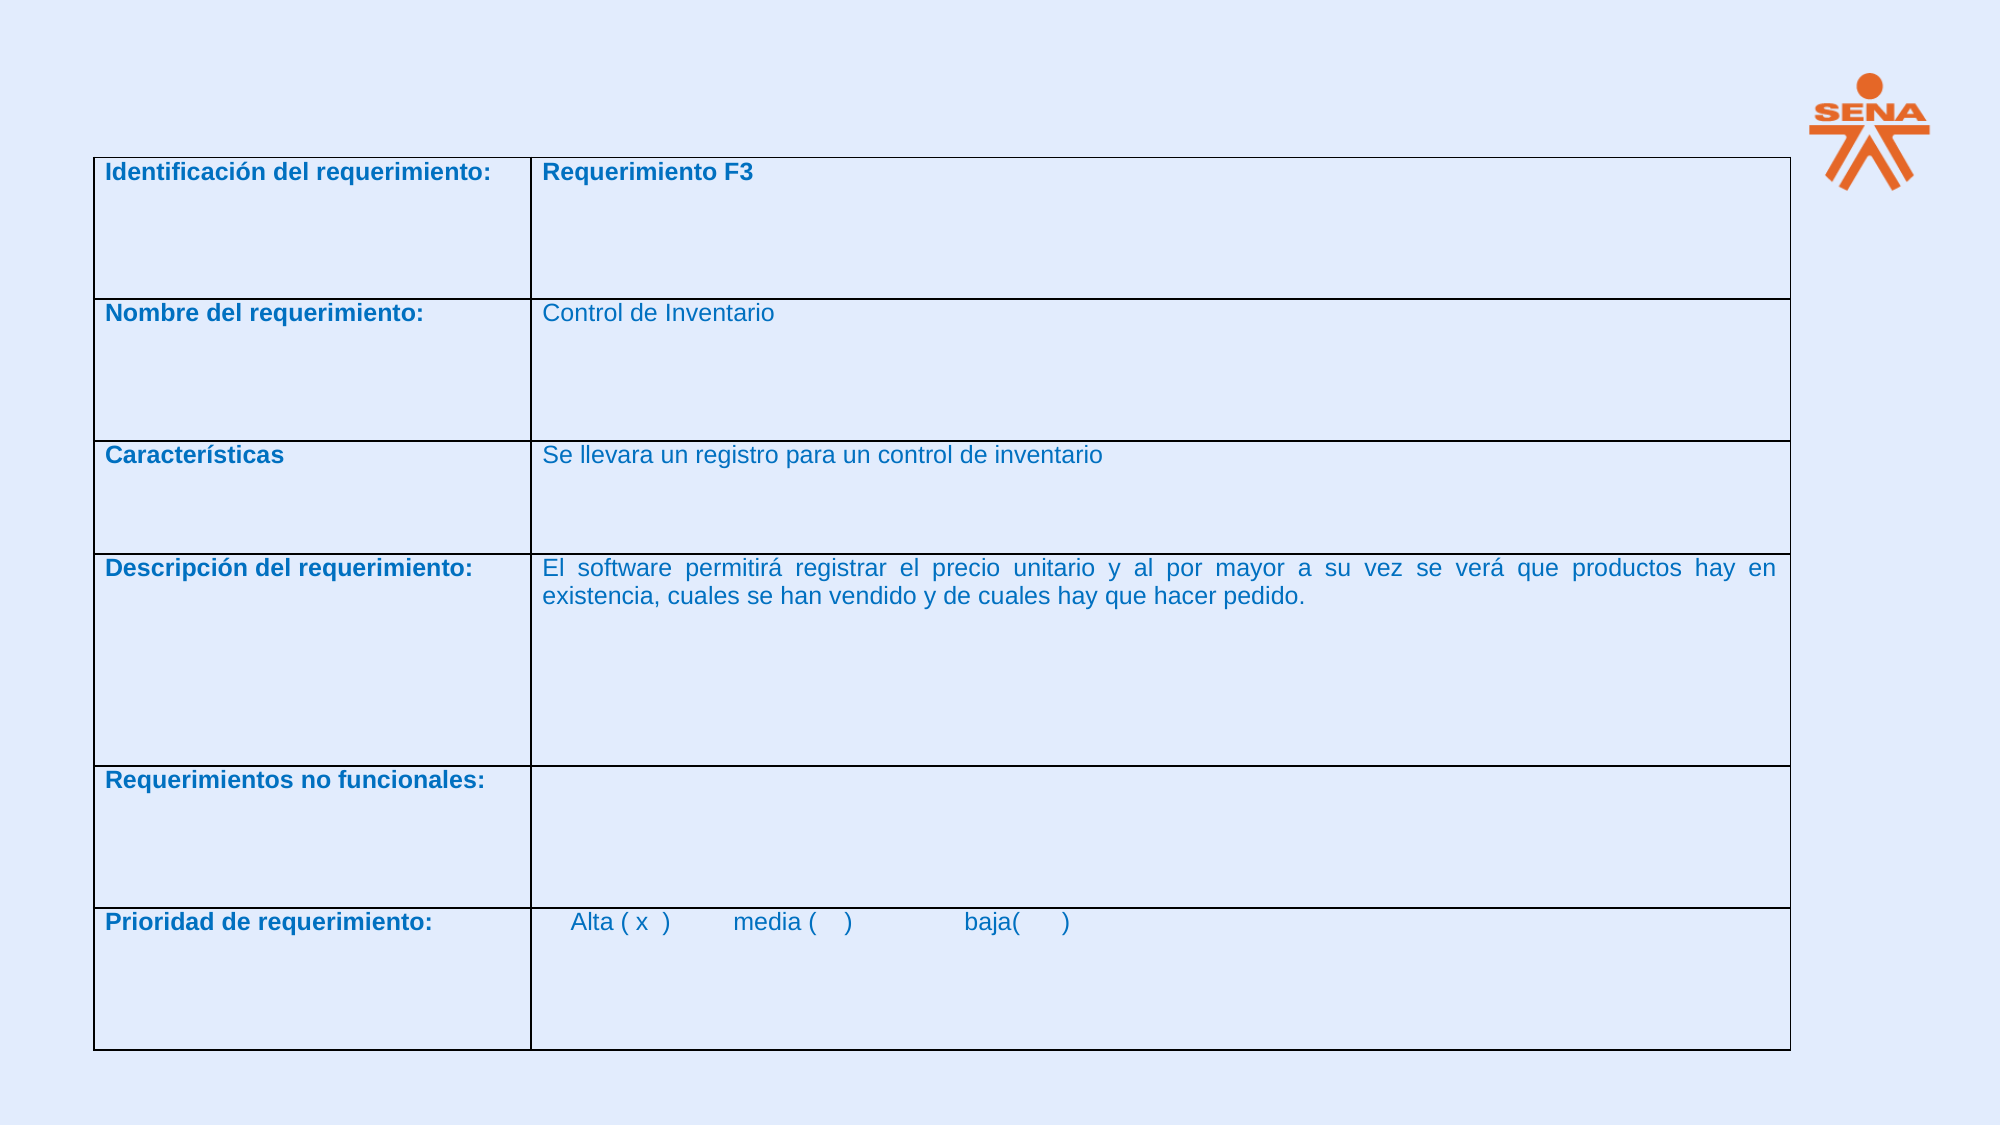

| Identificación del requerimiento: | Requerimiento F3 |
| --- | --- |
| Nombre del requerimiento: | Control de Inventario |
| Características | Se llevara un registro para un control de inventario |
| Descripción del requerimiento: | El software permitirá registrar el precio unitario y al por mayor a su vez se verá que productos hay en existencia, cuales se han vendido y de cuales hay que hacer pedido. |
| Requerimientos no funcionales: |  |
| Prioridad de requerimiento: | Alta ( x ) media ( ) baja( ) |